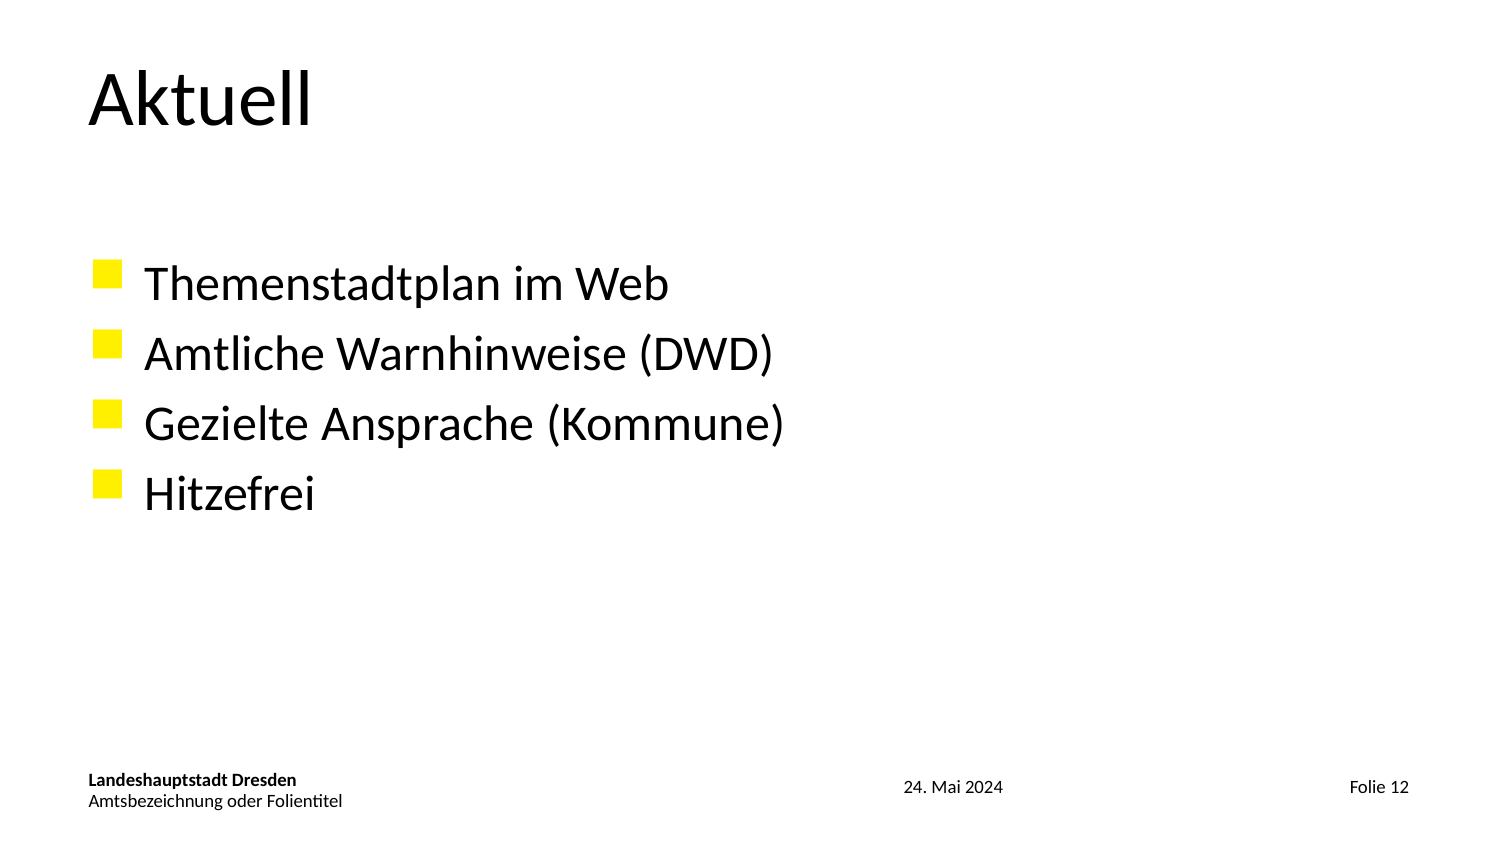

# Aktuell
Themenstadtplan im Web
Amtliche Warnhinweise (DWD)
Gezielte Ansprache (Kommune)
Hitzefrei
Amtsbezeichnung oder Folientitel
Folie 12
24. Mai 2024